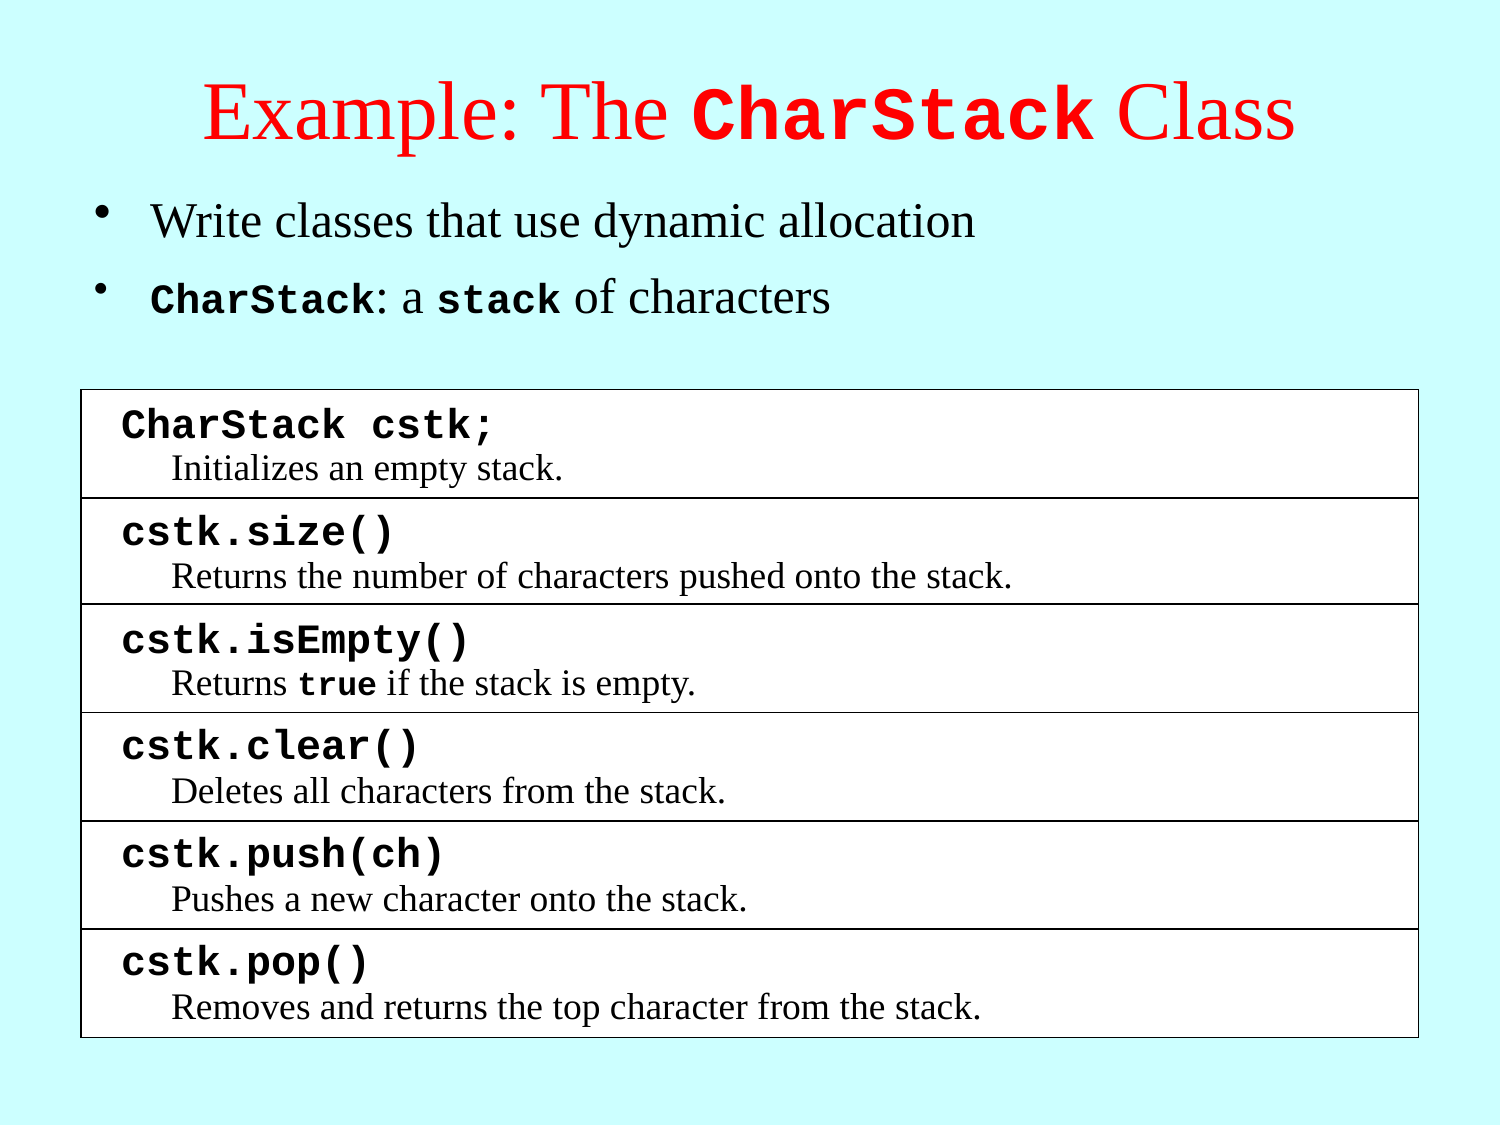

# Example: The CharStack Class
Write classes that use dynamic allocation
CharStack: a stack of characters

CharStack cstk;
Initializes an empty stack.
cstk.size()

Returns the number of characters pushed onto the stack.

cstk.isEmpty()
Returns true if the stack is empty.
cstk.clear()

Deletes all characters from the stack.
cstk.push(ch)

Pushes a new character onto the stack.
cstk.pop()

Removes and returns the top character from the stack.